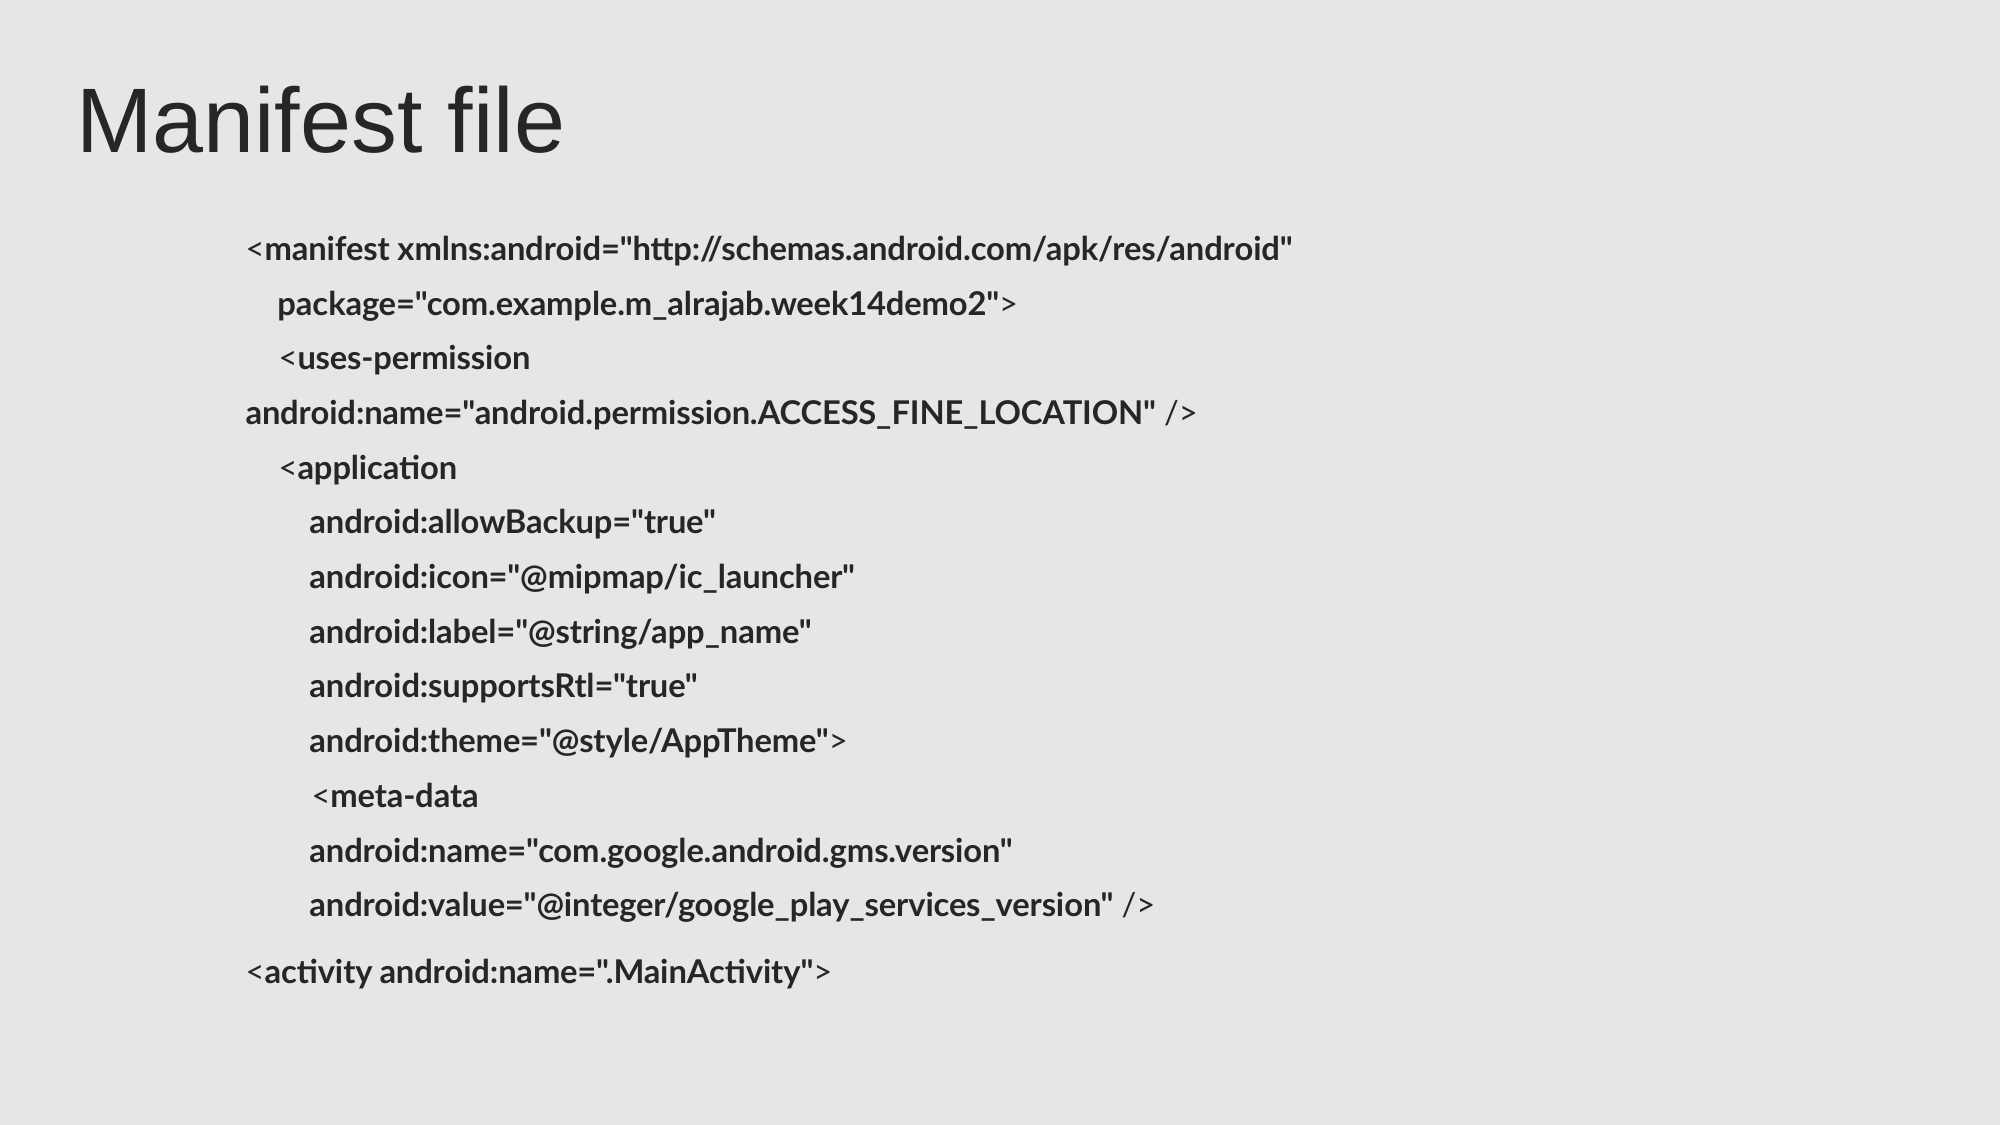

# Manifest file
<manifest xmlns:android="http://schemas.android.com/apk/res/android"
    package="com.example.m_alrajab.week14demo2">
    <uses-permission android:name="android.permission.ACCESS_FINE_LOCATION" />
    <application
        android:allowBackup="true"
        android:icon="@mipmap/ic_launcher"
        android:label="@string/app_name"
        android:supportsRtl="true"
        android:theme="@style/AppTheme">
        <meta-data
        android:name="com.google.android.gms.version"
        android:value="@integer/google_play_services_version" />
	<activity android:name=".MainActivity">